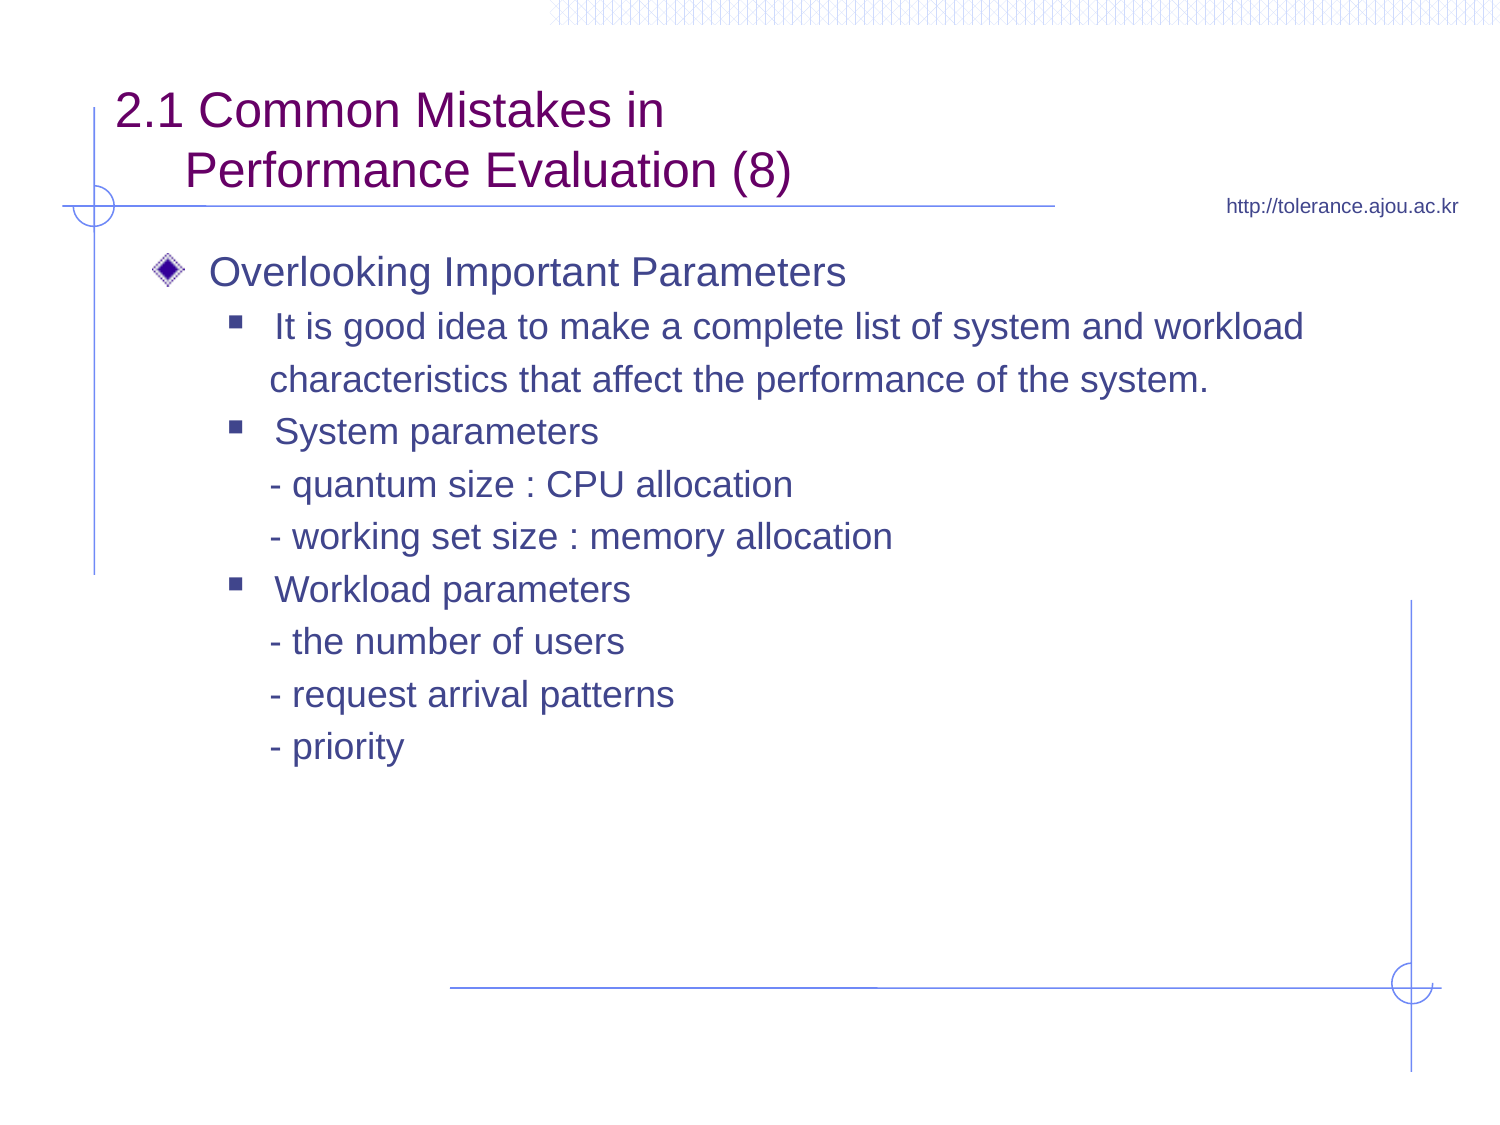

# 2.1 Common Mistakes in Performance Evaluation (8)
Overlooking Important Parameters
It is good idea to make a complete list of system and workload
    characteristics that affect the performance of the system.
System parameters
    - quantum size : CPU allocation
    - working set size : memory allocation
Workload parameters
    - the number of users
    - request arrival patterns
    - priority